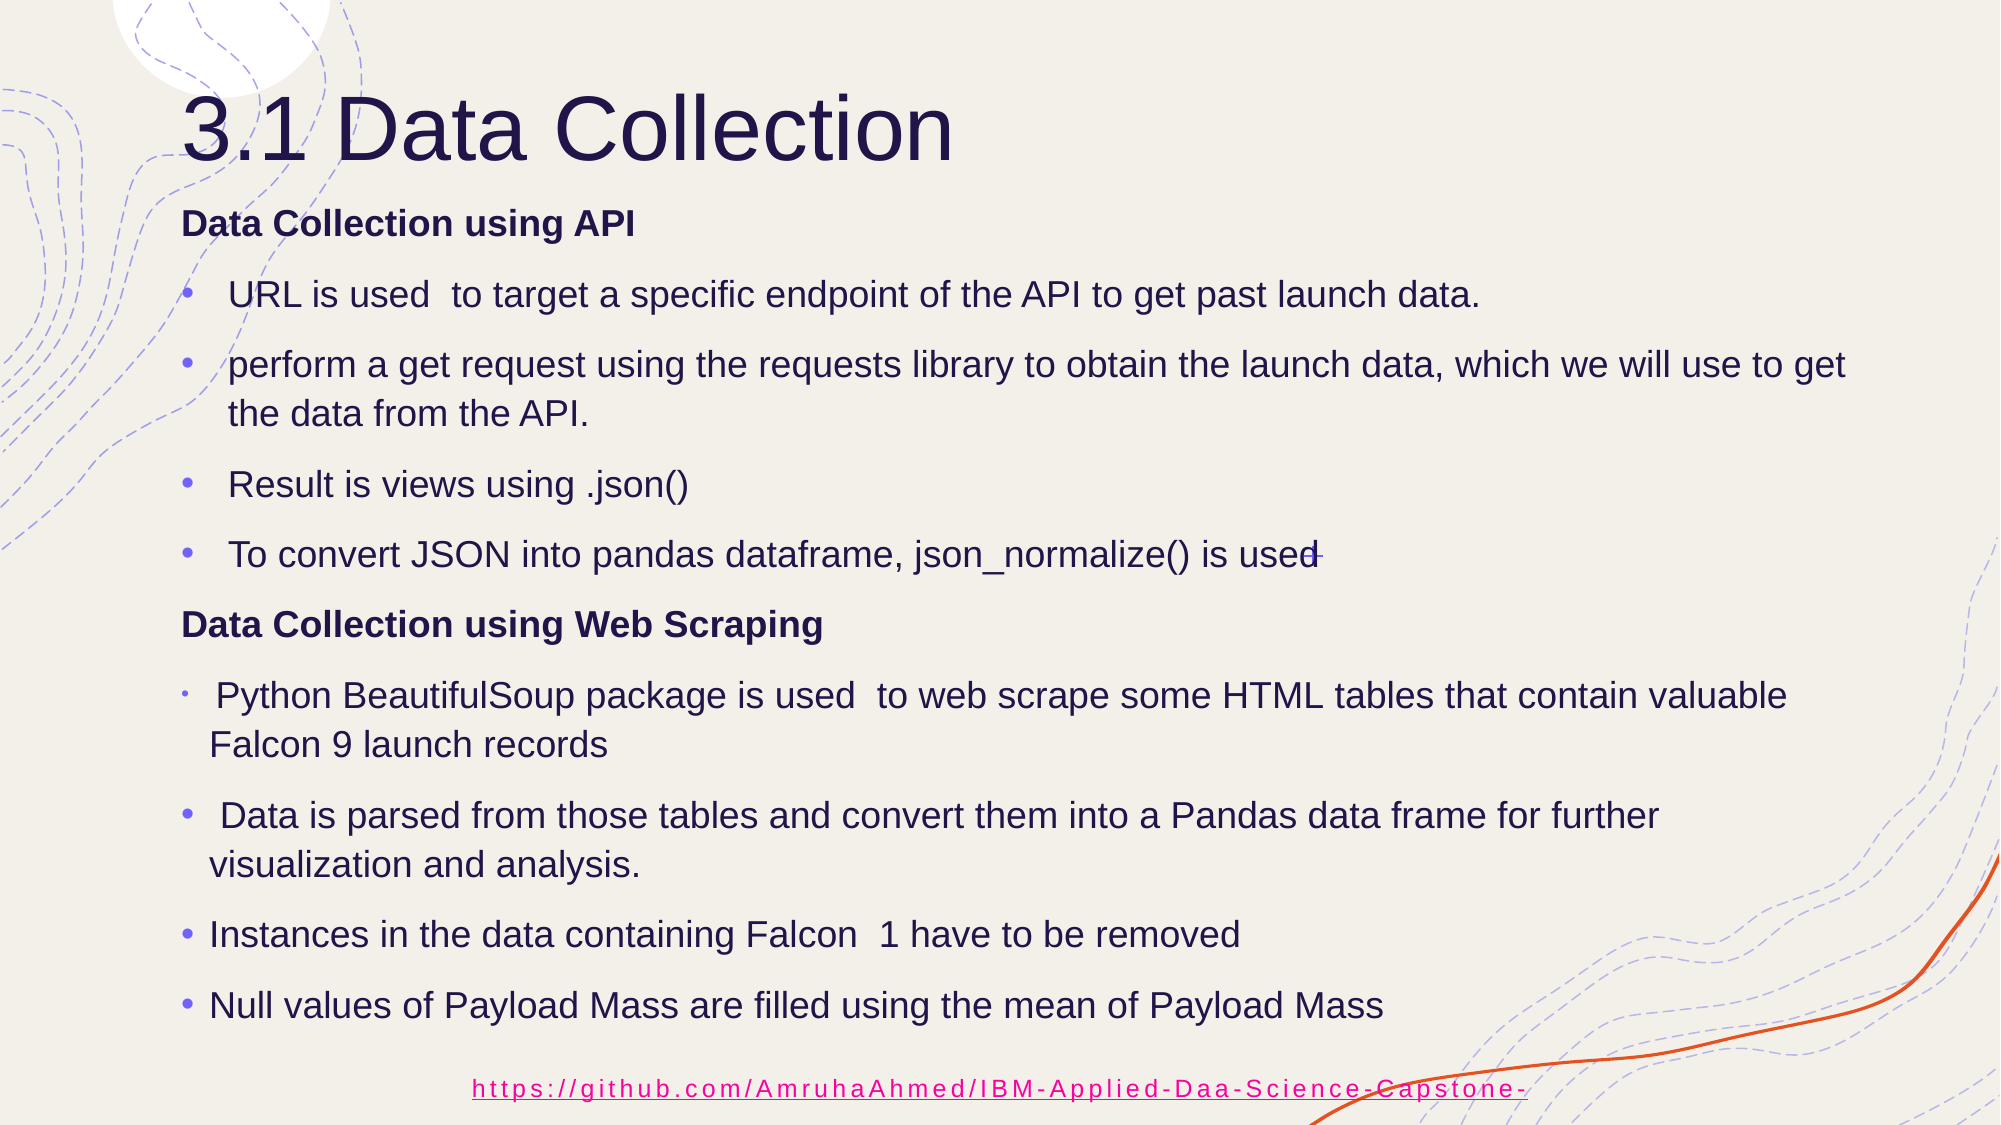

# 3.1 Data Collection
Data Collection using API
URL is used  to target a specific endpoint of the API to get past launch data.
perform a get request using the requests library to obtain the launch data, which we will use to get the data from the API.
Result is views using .json()
To convert JSON into pandas dataframe, json_normalize() is used
Data Collection using Web Scraping
 Python BeautifulSoup package is used  to web scrape some HTML tables that contain valuable Falcon 9 launch records
 Data is parsed from those tables and convert them into a Pandas data frame for further visualization and analysis.
Instances in the data containing Falcon  1 have to be removed
Null values of Payload Mass are filled using the mean of Payload Mass

https://github.com/AmruhaAhmed/IBM-Applied-Daa-Science-Capstone-